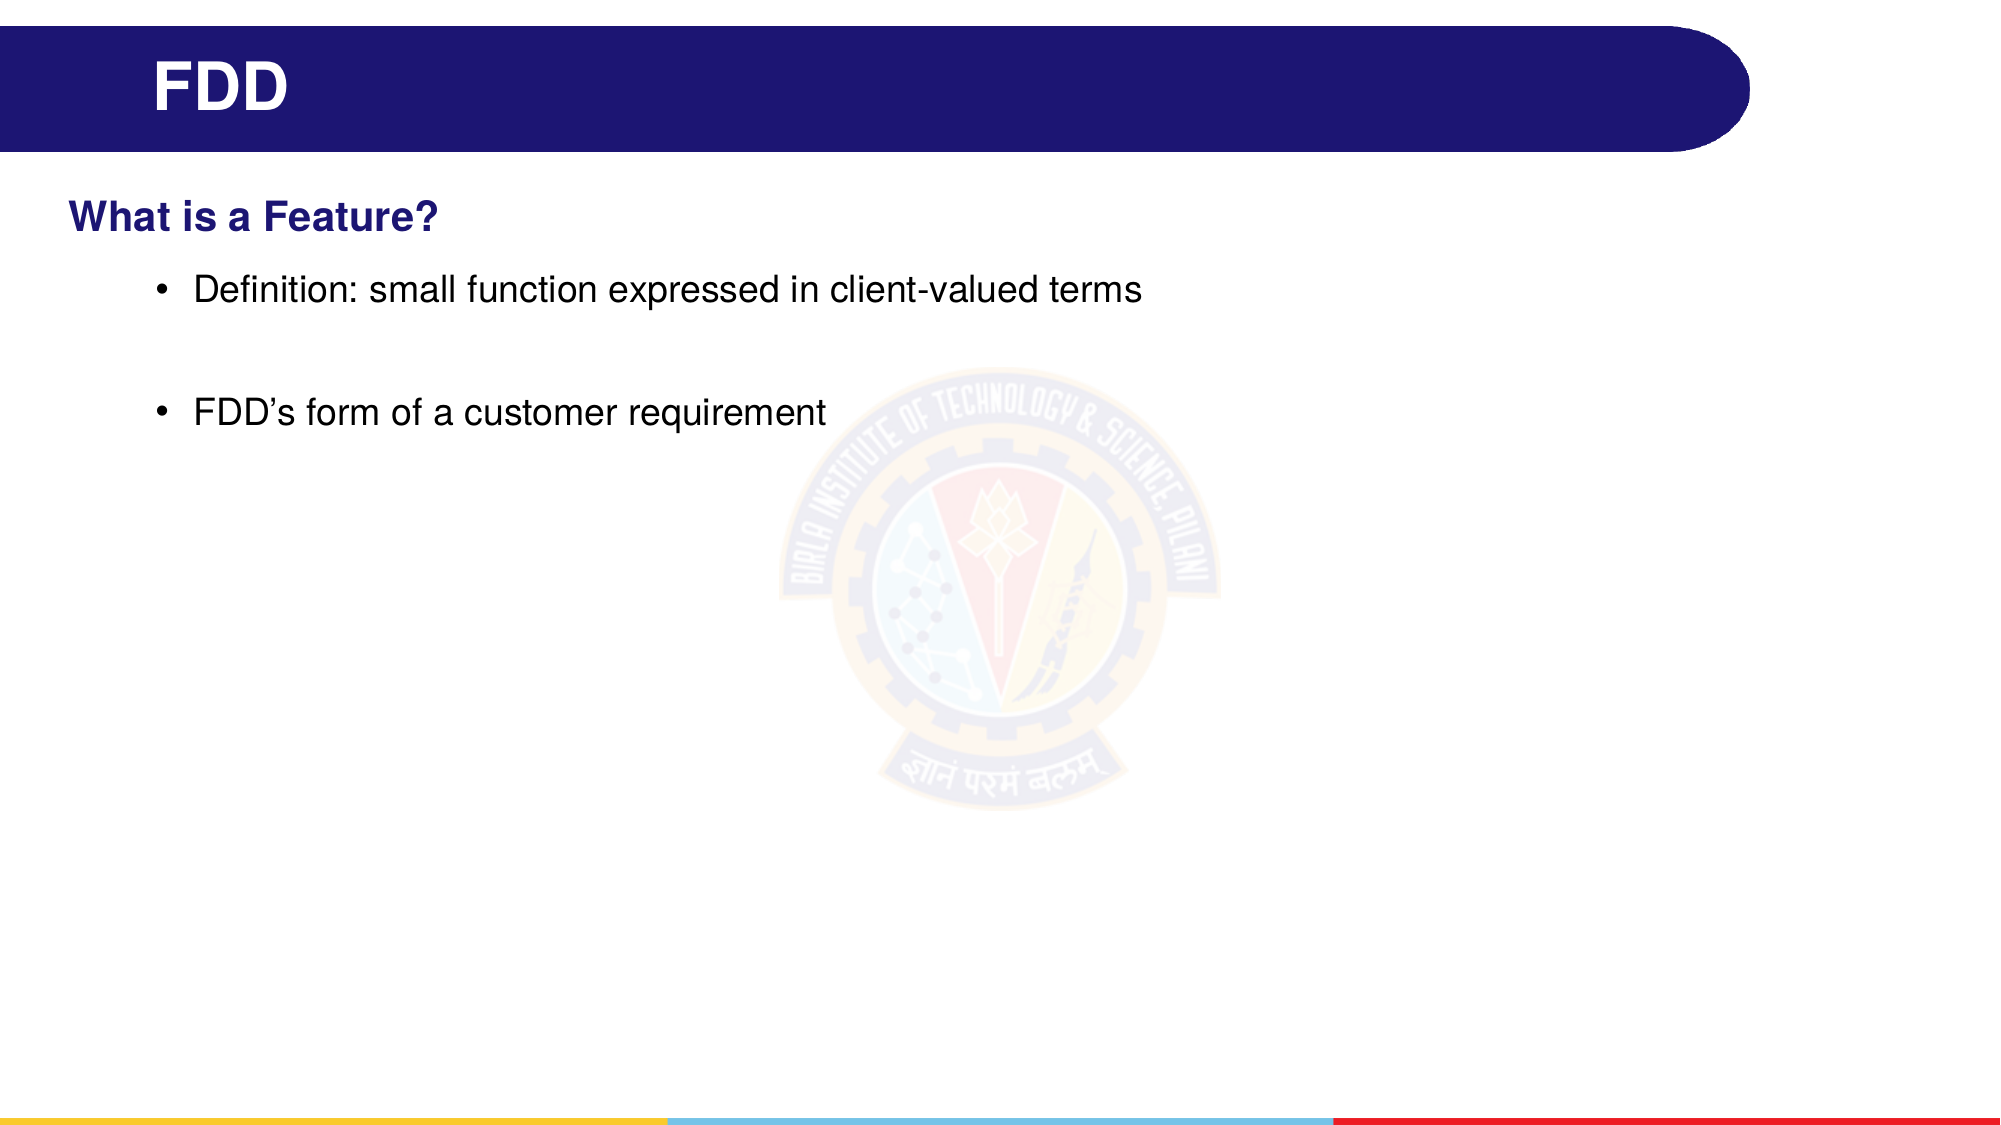

# FDD
What is a Feature?
Definition: small function expressed in client-valued terms

FDD’s form of a customer requirement